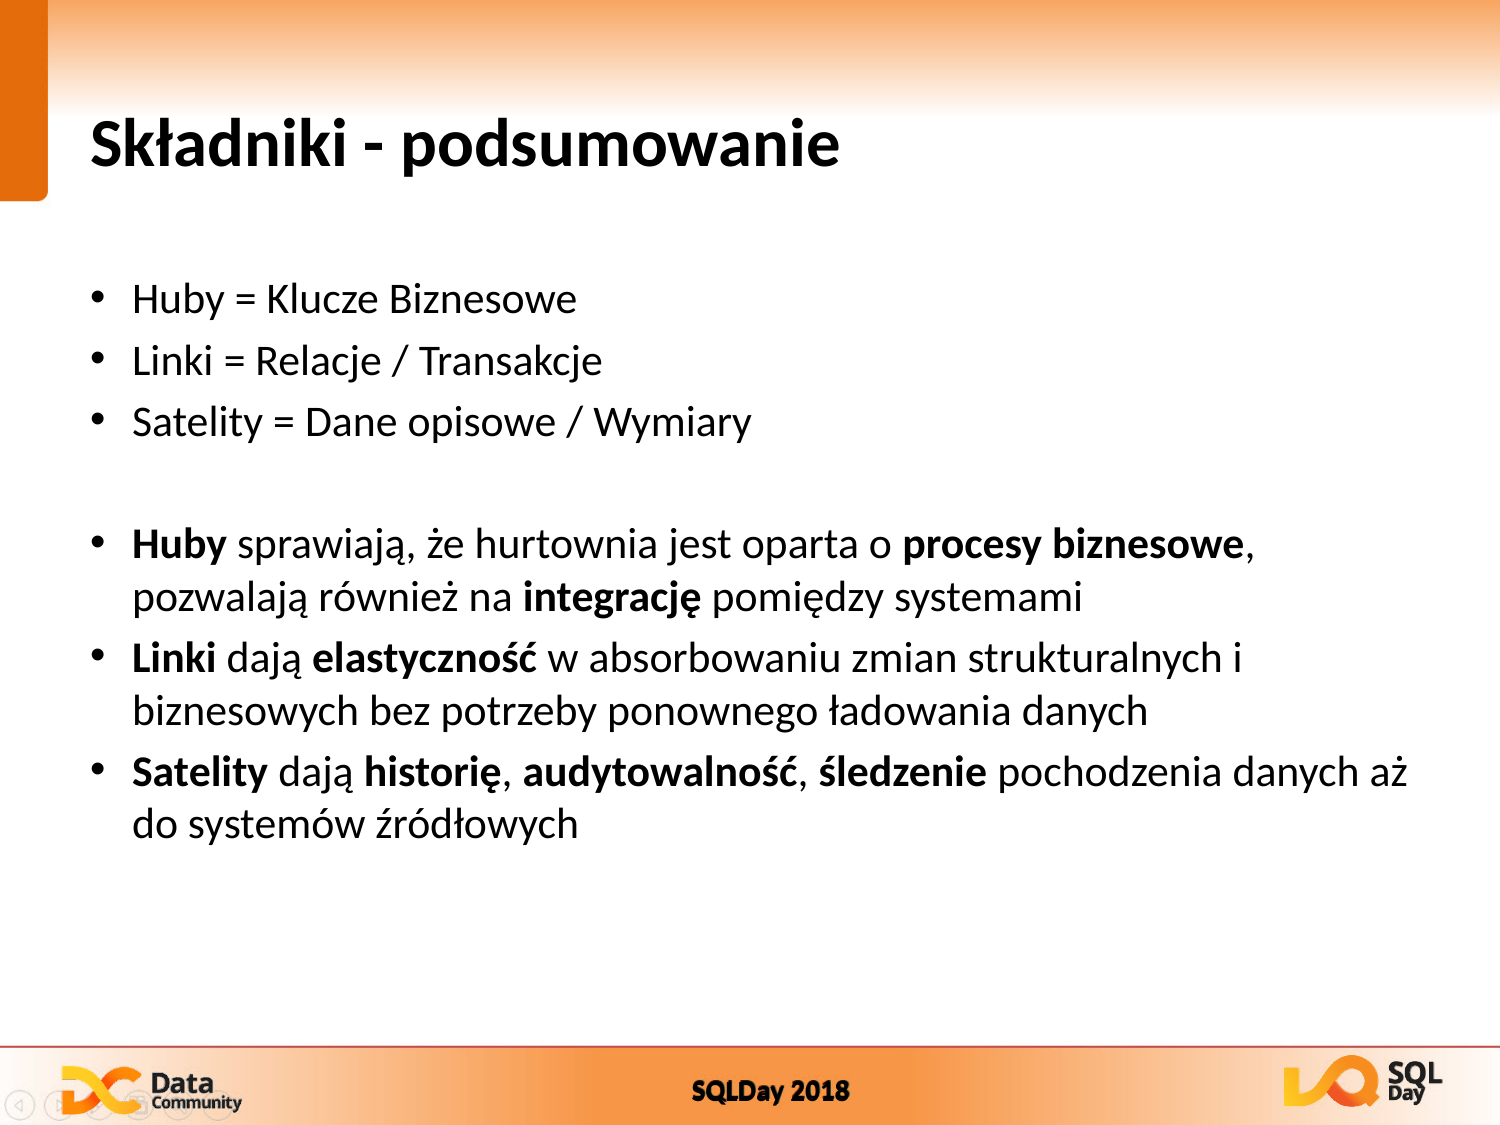

# Składniki - podsumowanie
Huby = Klucze Biznesowe
Linki = Relacje / Transakcje
Satelity = Dane opisowe / Wymiary

Huby sprawiają, że hurtownia jest oparta o procesy biznesowe, pozwalają również na integrację pomiędzy systemami
Linki dają elastyczność w absorbowaniu zmian strukturalnych i biznesowych bez potrzeby ponownego ładowania danych
Satelity dają historię, audytowalność, śledzenie pochodzenia danych aż do systemów źródłowych